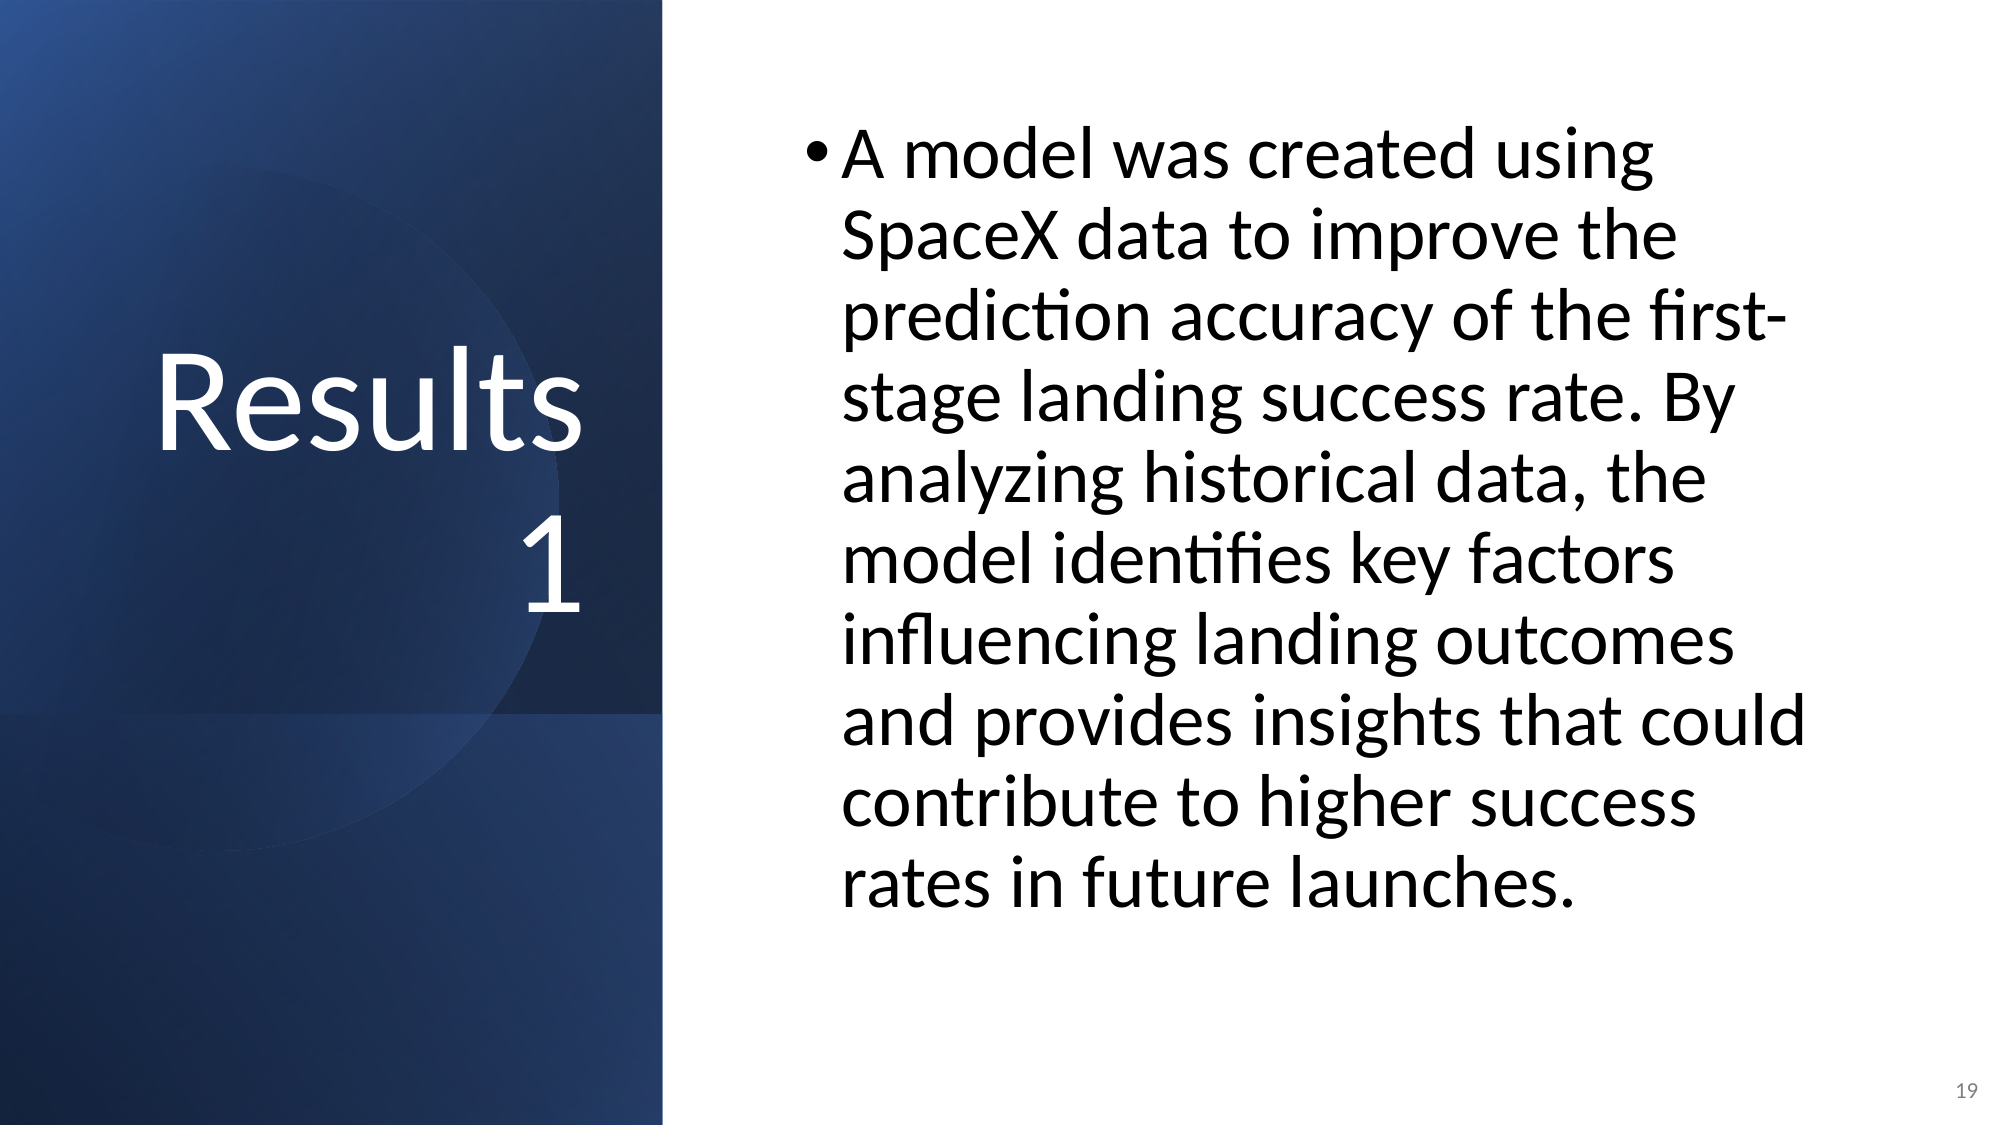

Results 1
A model was created using SpaceX data to improve the prediction accuracy of the first-stage landing success rate. By analyzing historical data, the model identifies key factors influencing landing outcomes and provides insights that could contribute to higher success rates in future launches.

19